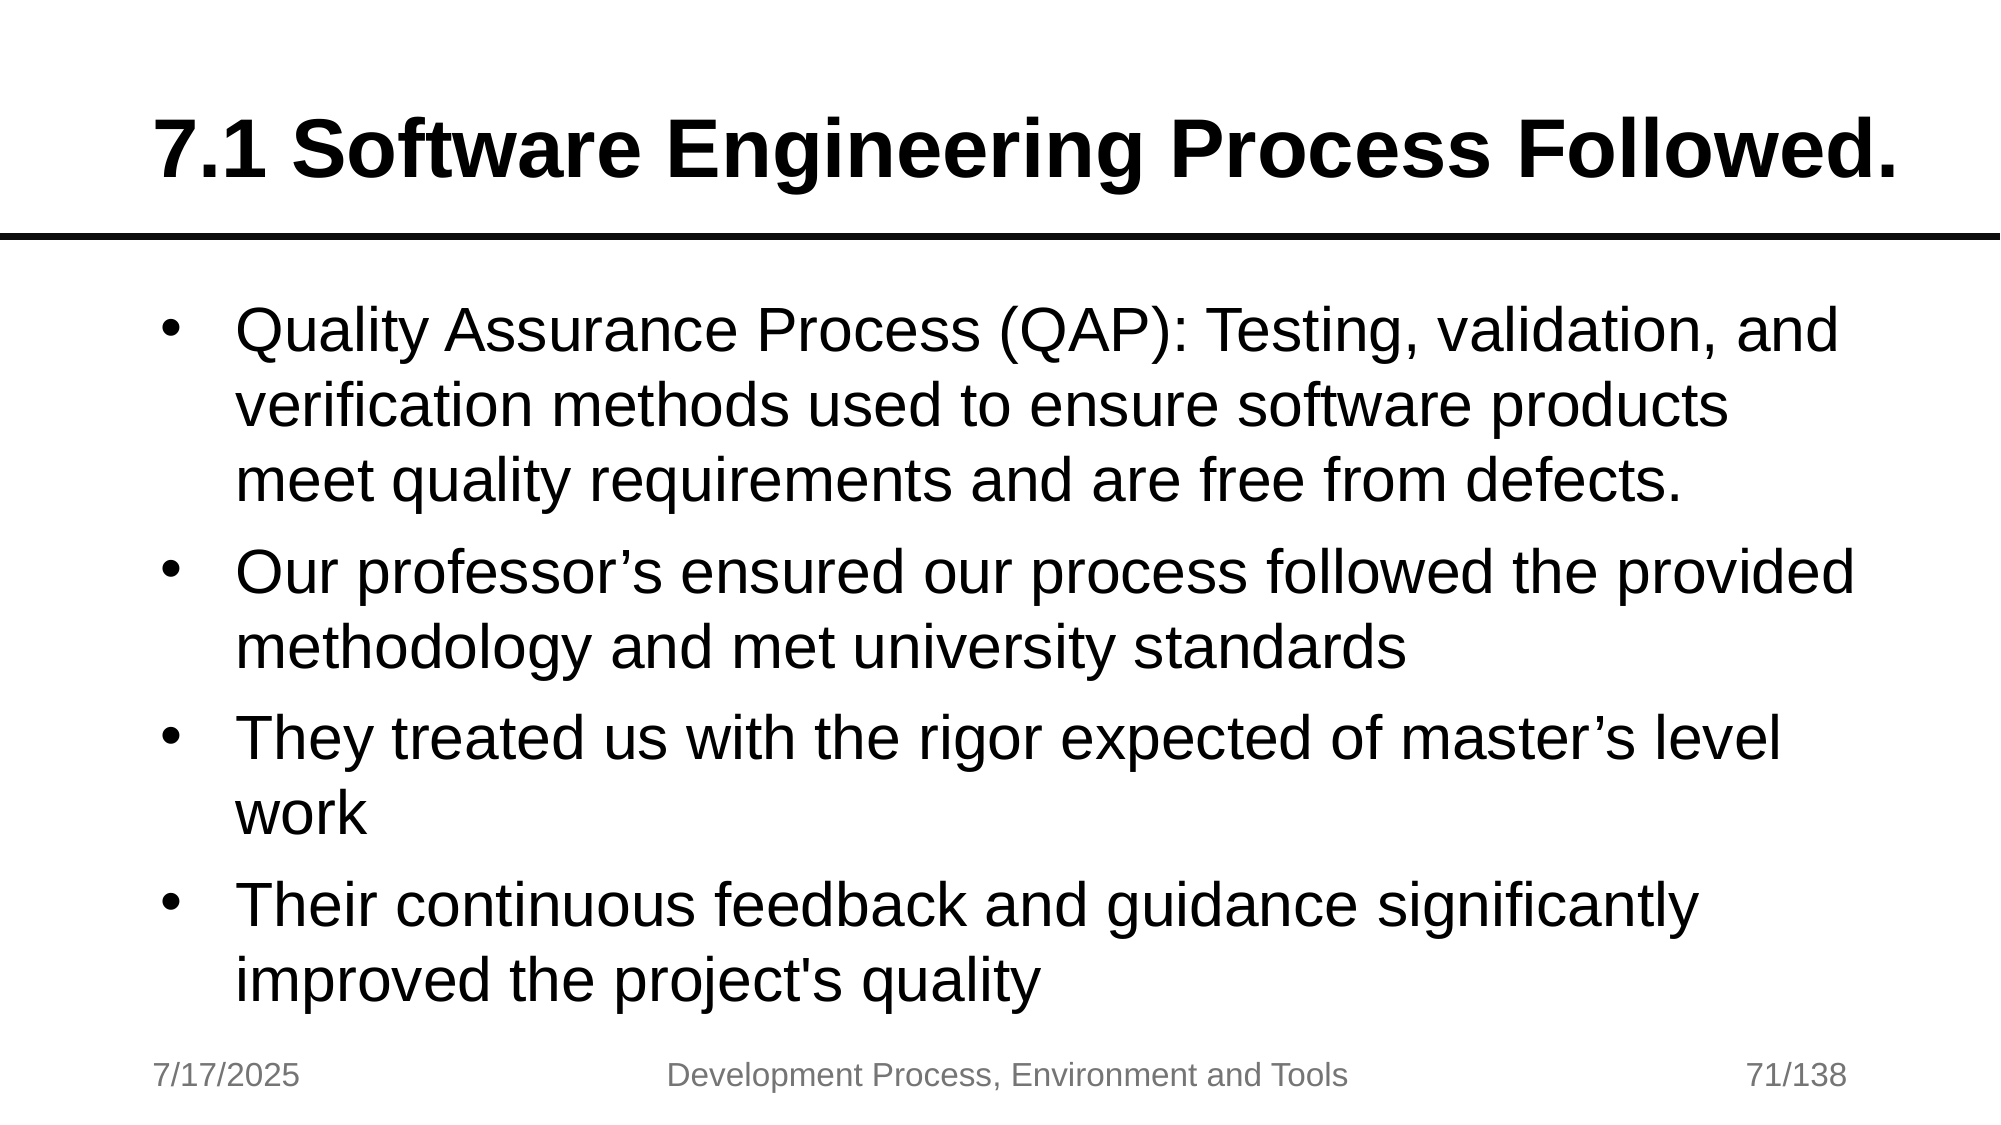

# 7.1 Software Engineering Process Followed.
Quality Assurance Process (QAP): Testing, validation, and verification methods used to ensure software products meet quality requirements and are free from defects.
Our professor’s ensured our process followed the provided methodology and met university standards
They treated us with the rigor expected of master’s level work
Their continuous feedback and guidance significantly improved the project's quality
7/17/2025
Development Process, Environment and Tools
71/138